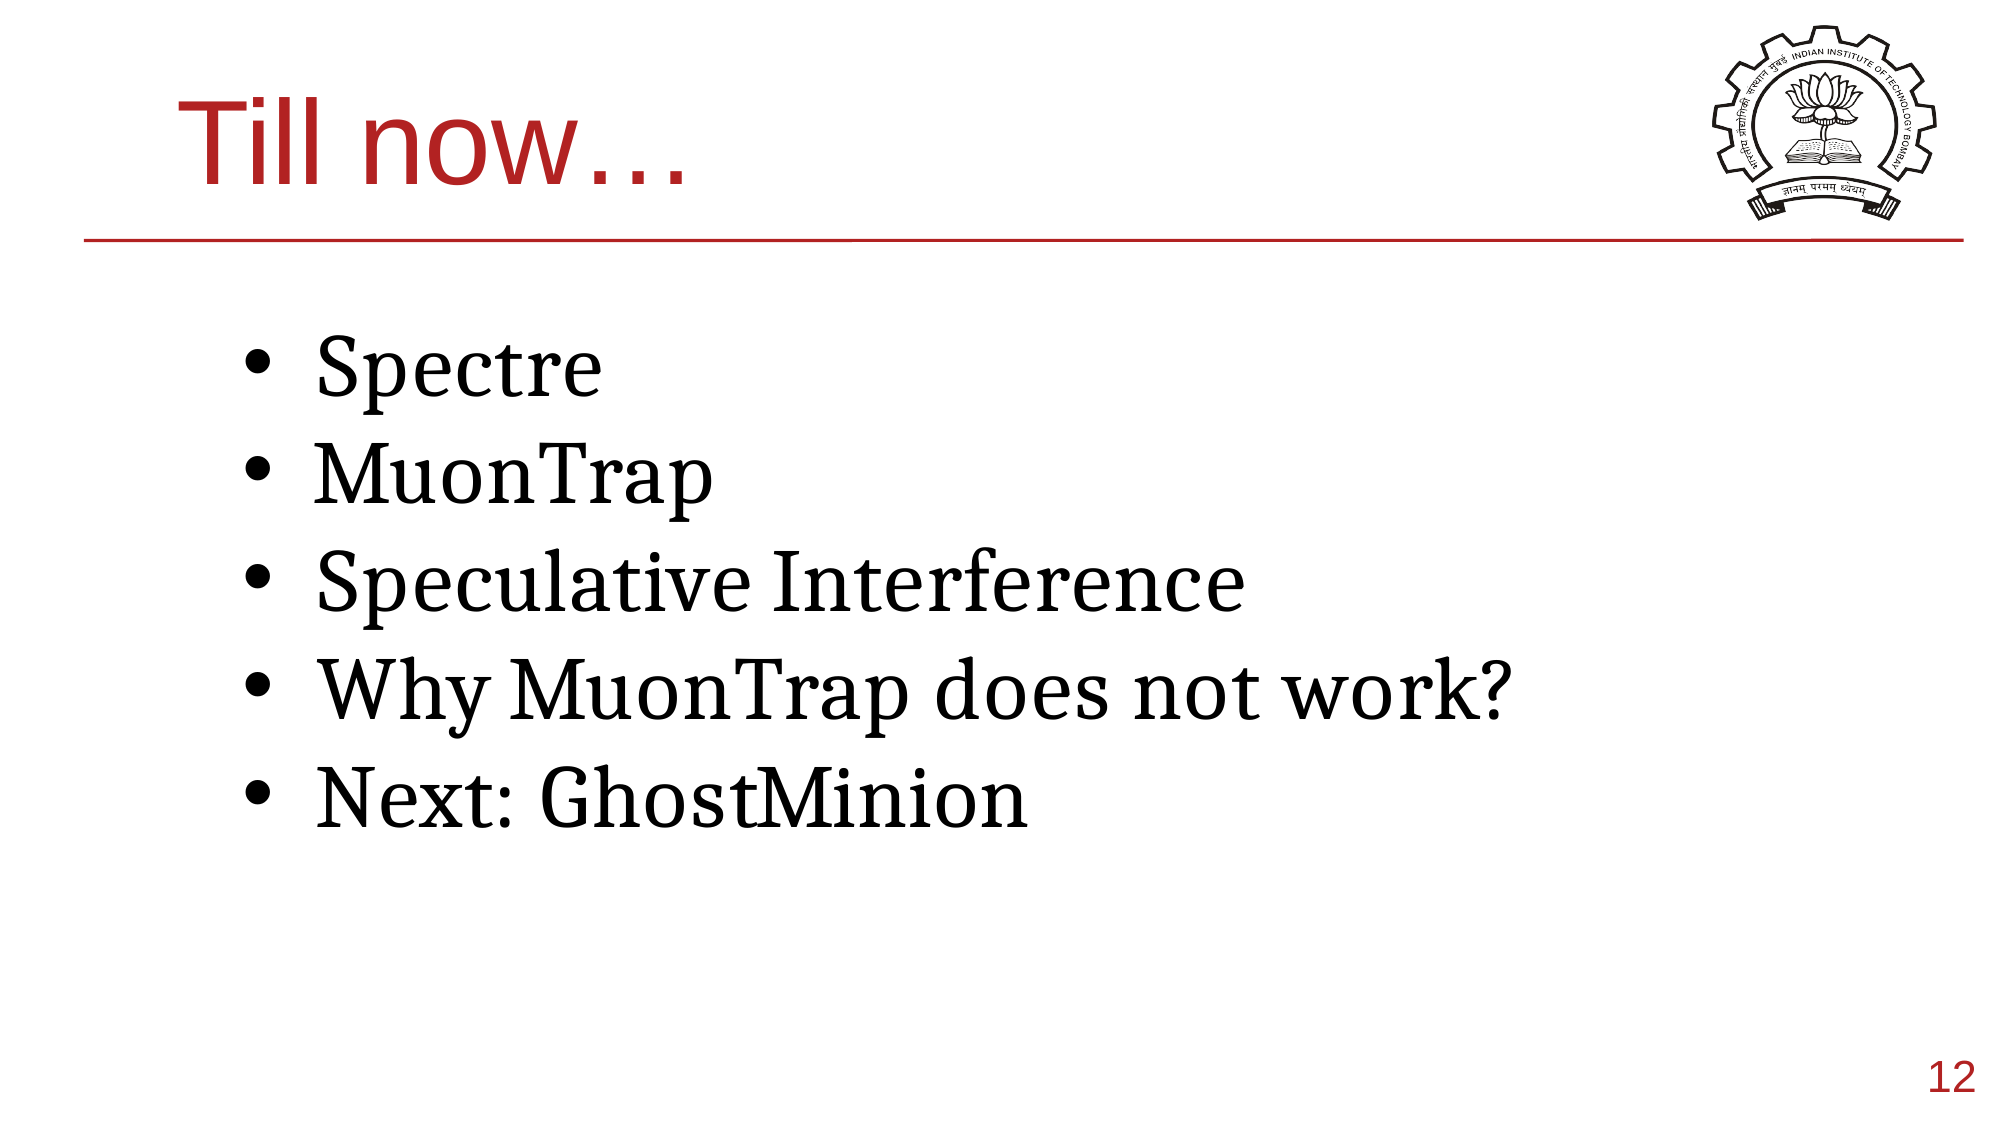

# Till now…
Spectre
MuonTrap
Speculative Interference
Why MuonTrap does not work?
Next: GhostMinion

12